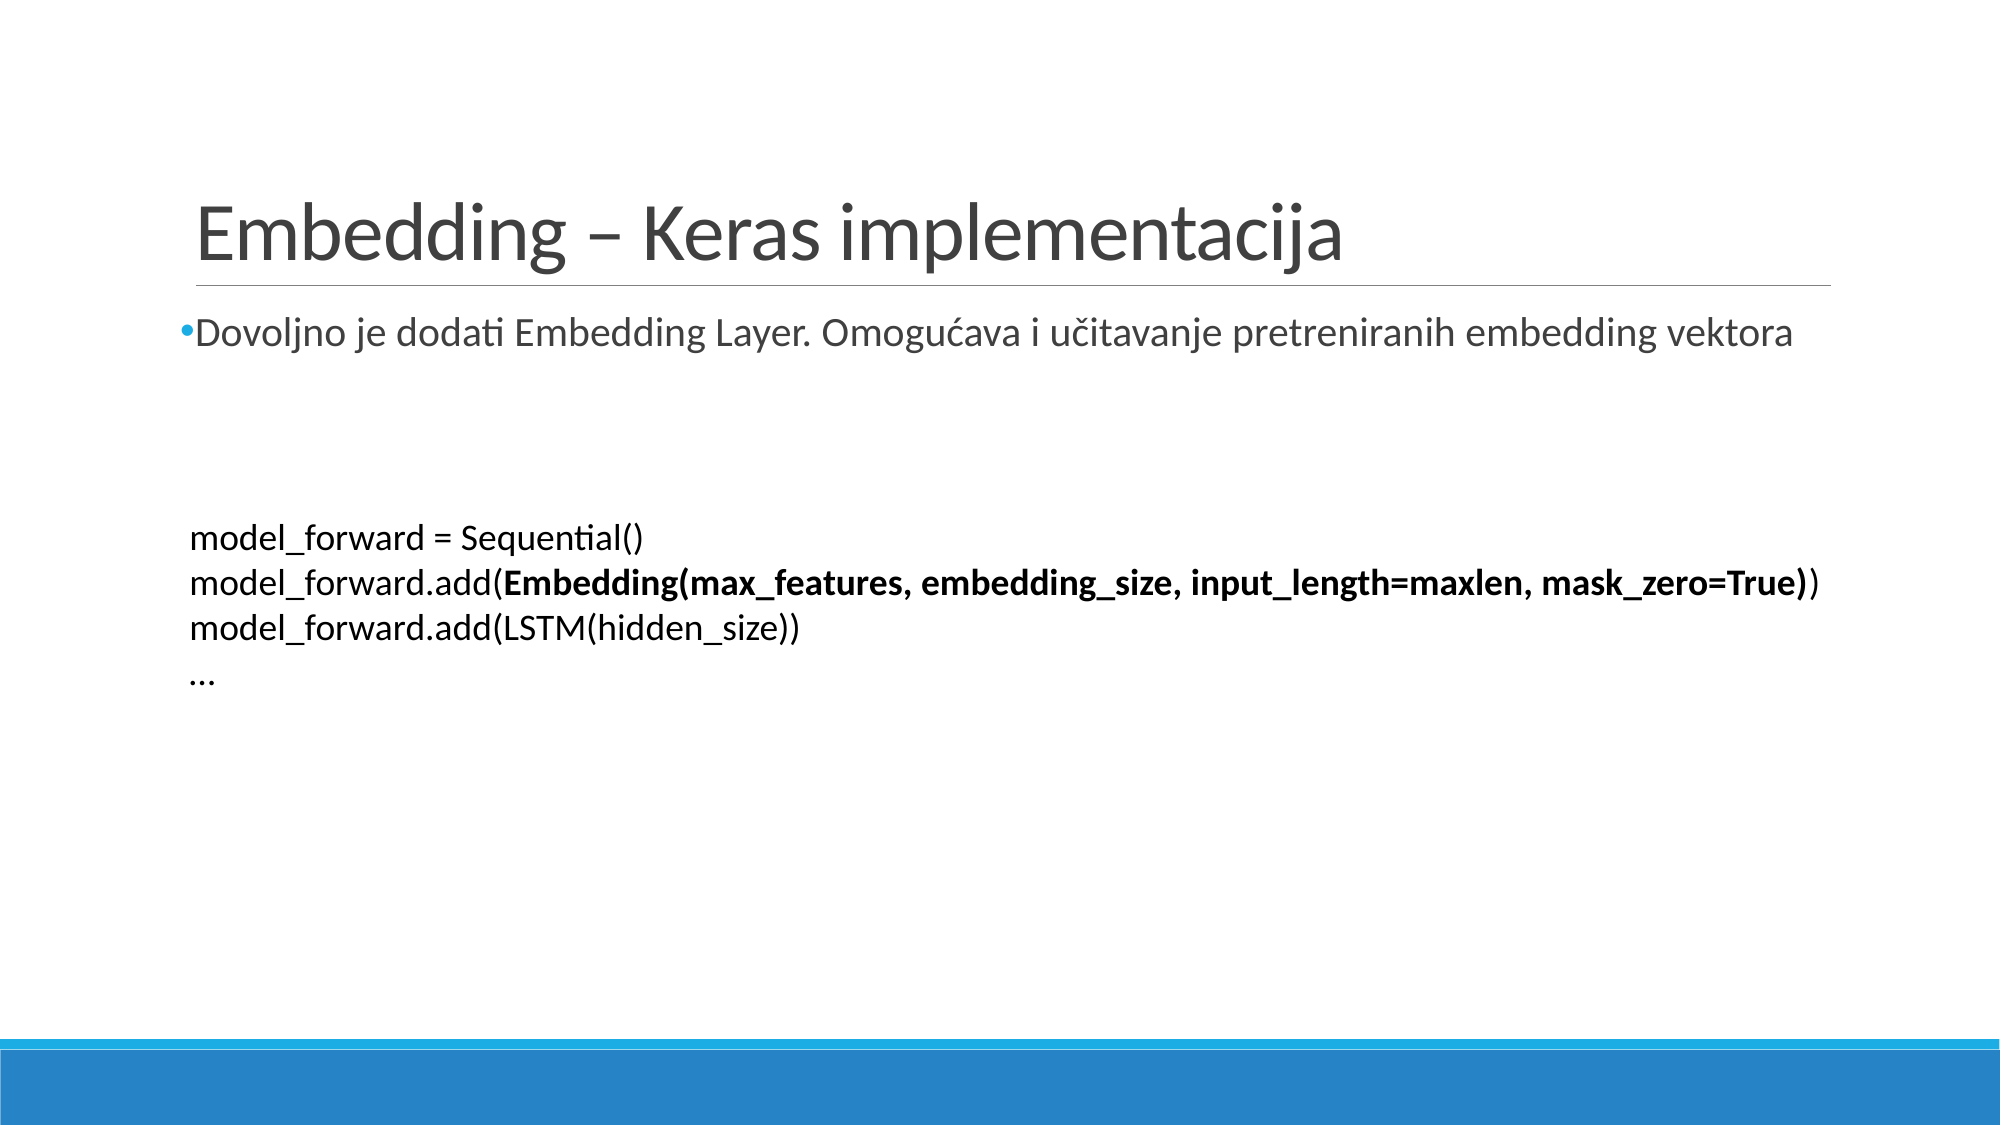

# Embedding – Keras implementacija
Dovoljno je dodati Embedding Layer. Omogućava i učitavanje pretreniranih embedding vektora

model_forward = Sequential()
model_forward.add(Embedding(max_features, embedding_size, input_length=maxlen, mask_zero=True))
model_forward.add(LSTM(hidden_size))
…